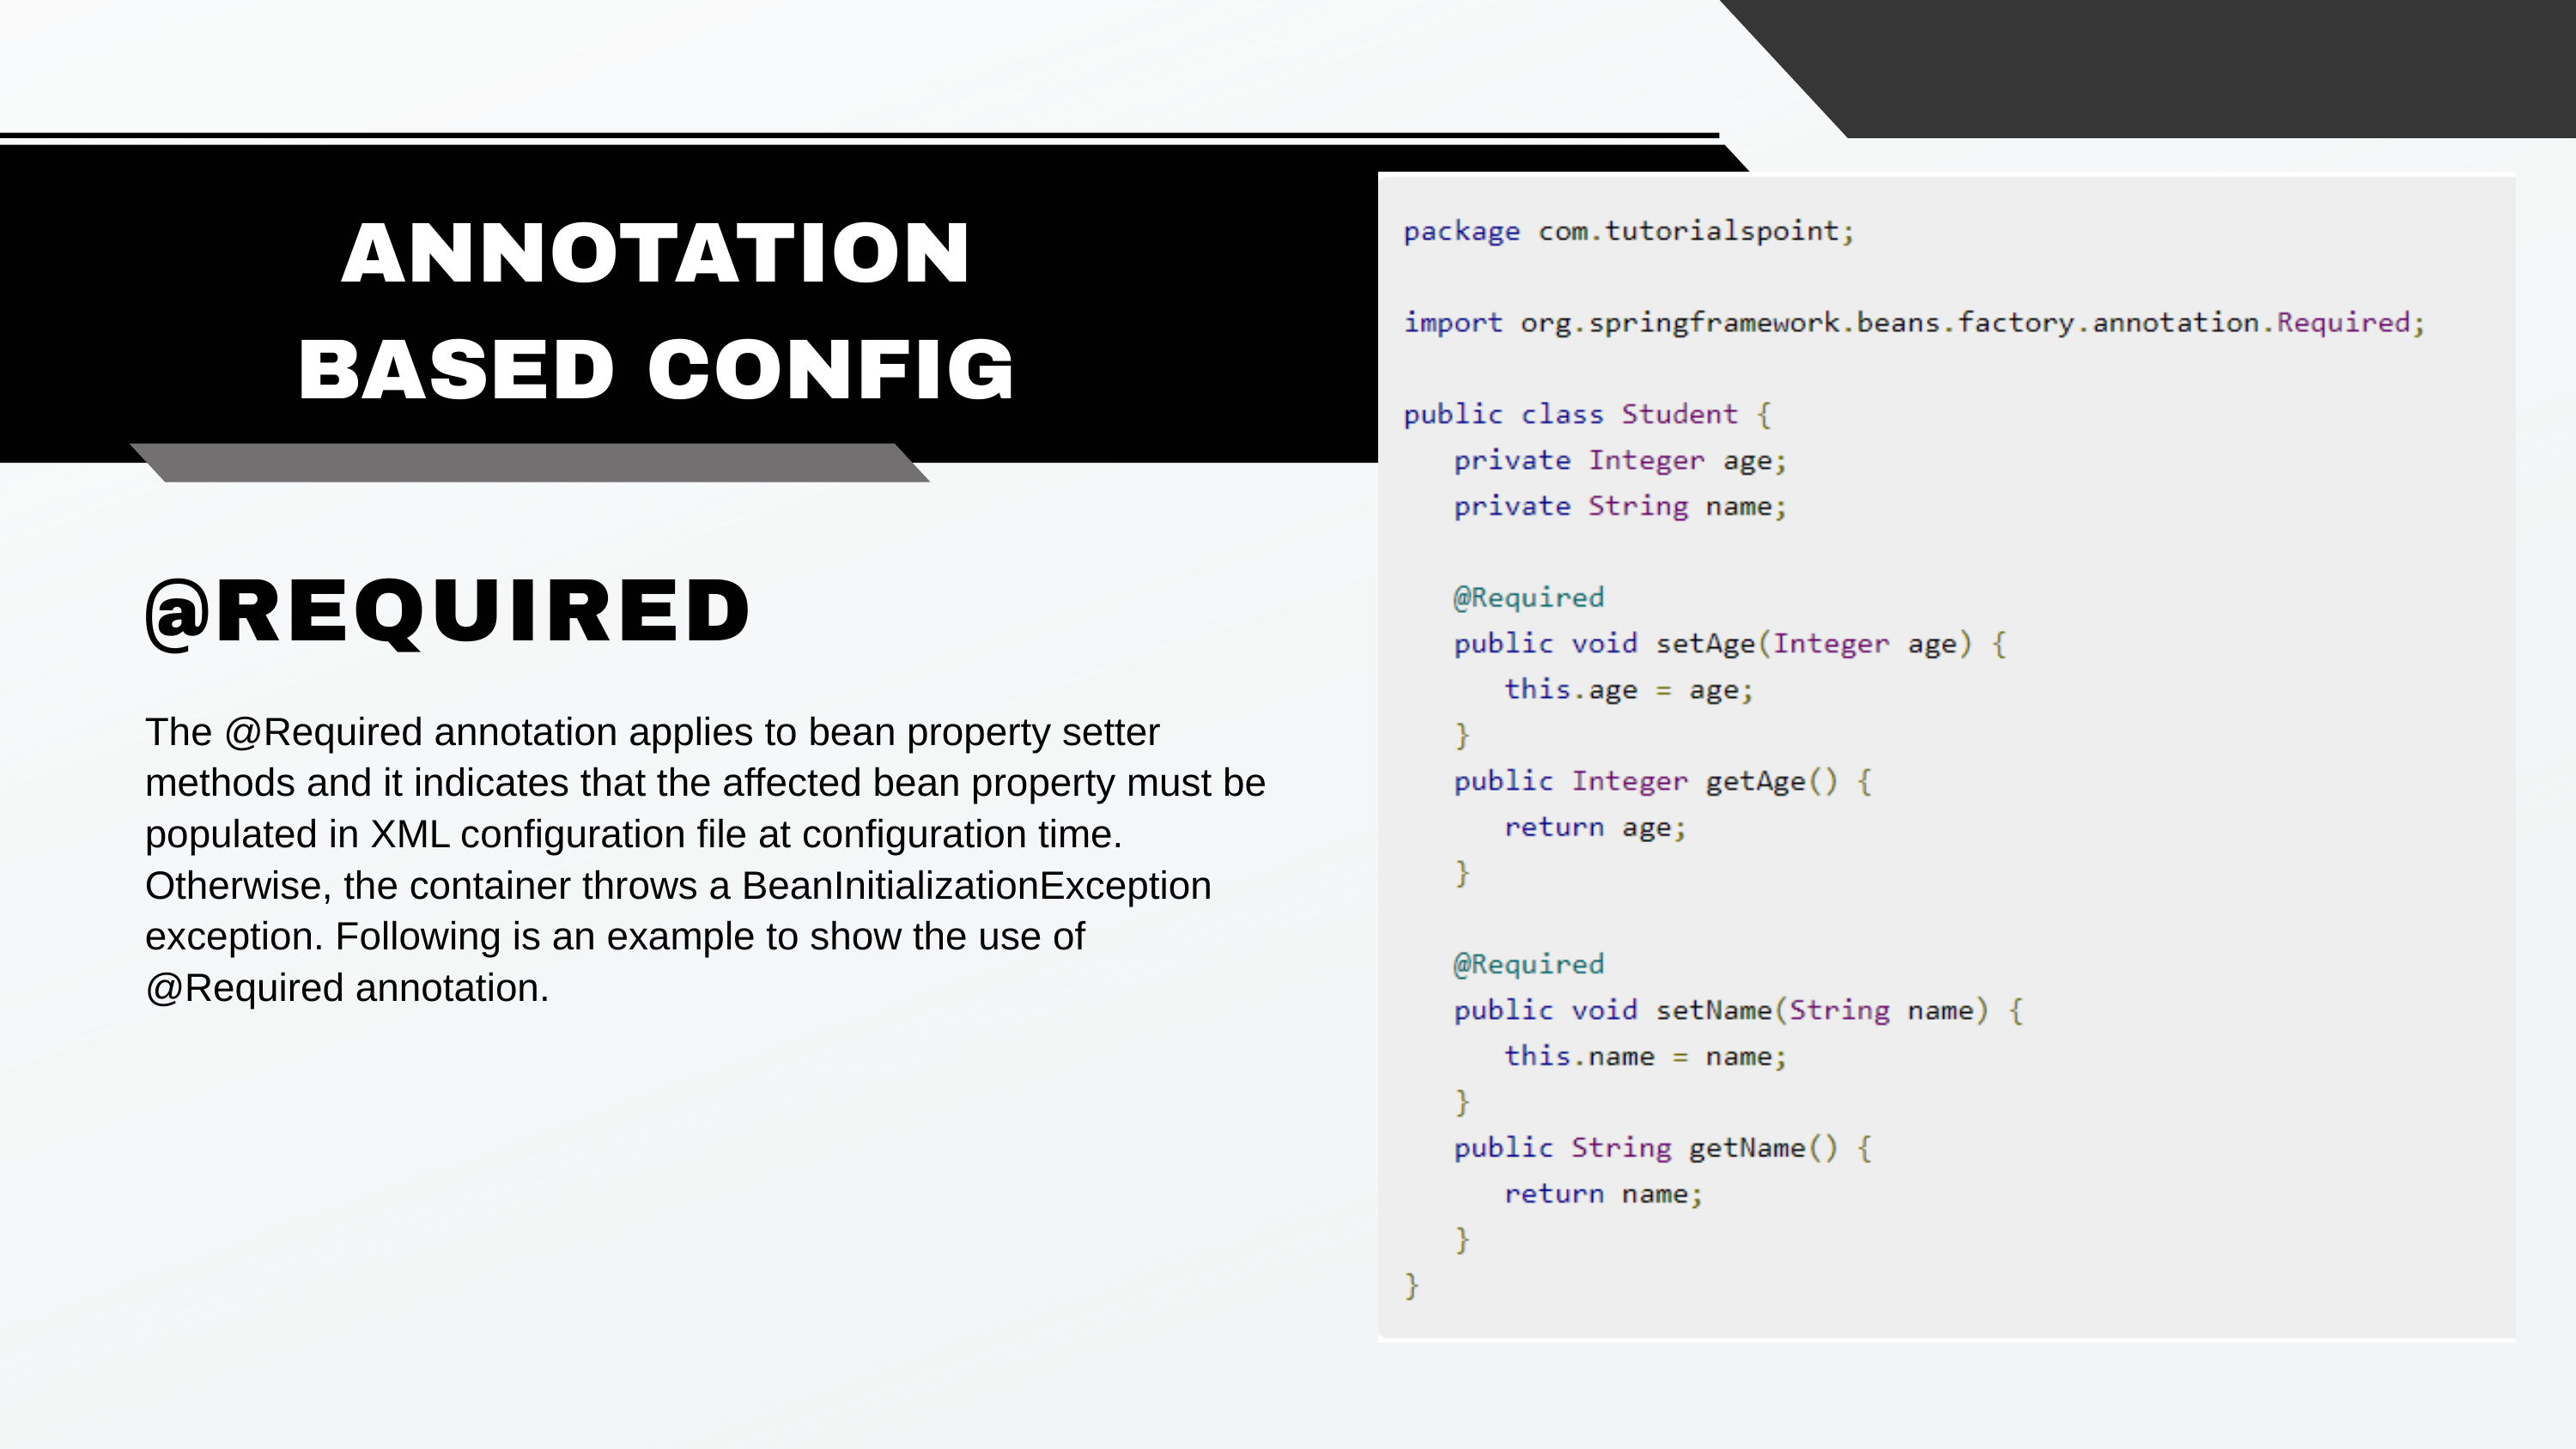

ANNOTATION BASED CONFIG

@REQUIRED
The @Required annotation applies to bean property setter methods and it indicates that the affected bean property must be populated in XML configuration file at configuration time. Otherwise, the container throws a BeanInitializationException exception. Following is an example to show the use of @Required annotation.